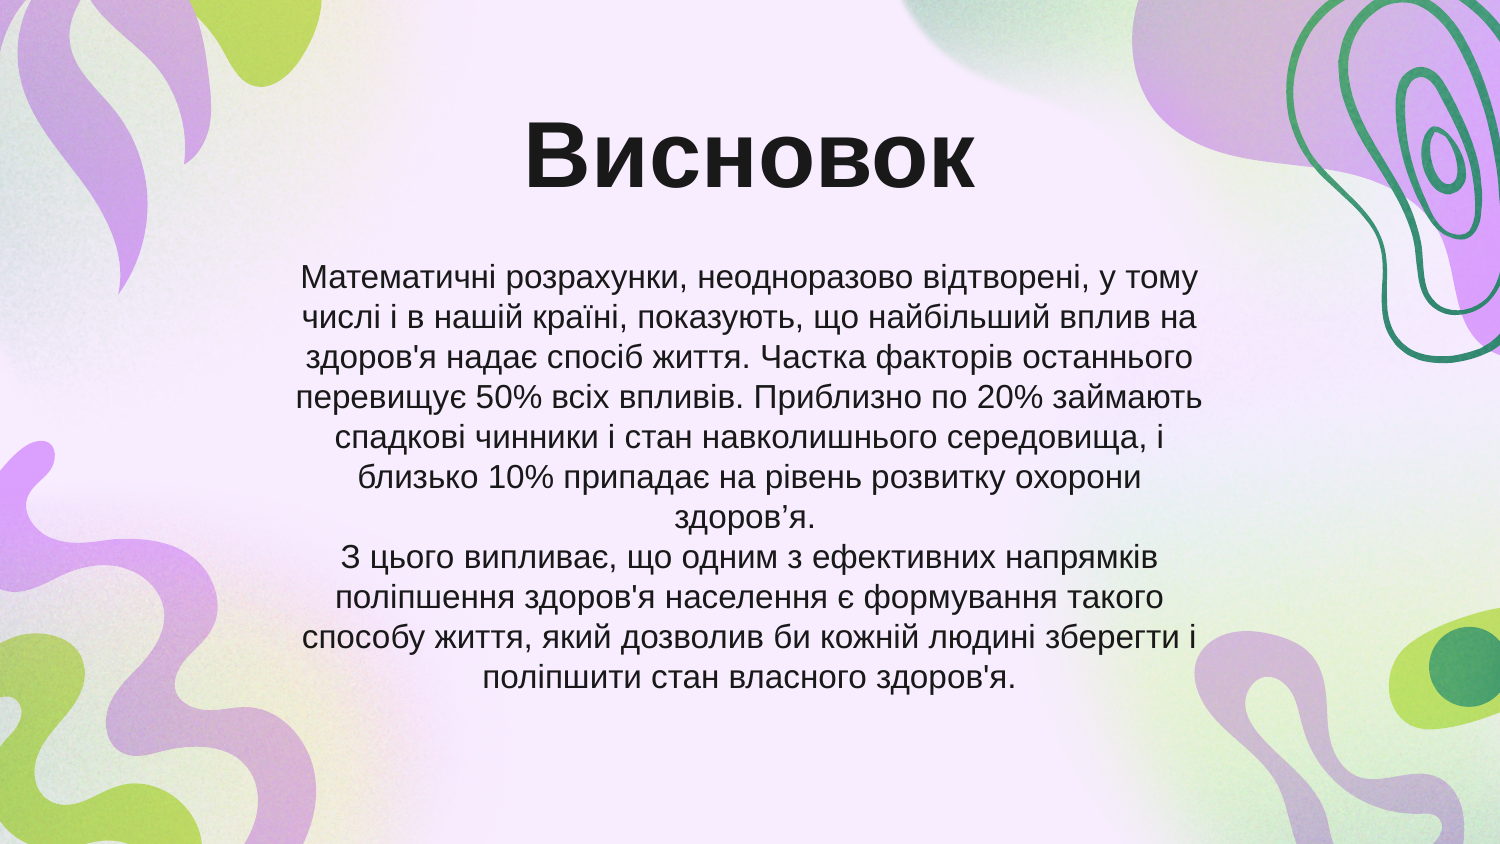

Висновок
Математичні розрахунки, неодноразово відтворені, у тому числі і в нашій країні, показують, що найбільший вплив на здоров'я надає спосіб життя. Частка факторів останнього перевищує 50% всіх впливів. Приблизно по 20% займають спадкові чинники і стан навколишнього середовища, і близько 10% припадає на рівень розвитку охорони здоров’я.
З цього випливає, що одним з ефективних напрямків поліпшення здоров'я населення є формування такого способу життя, який дозволив би кожній людині зберегти і поліпшити стан власного здоров'я.